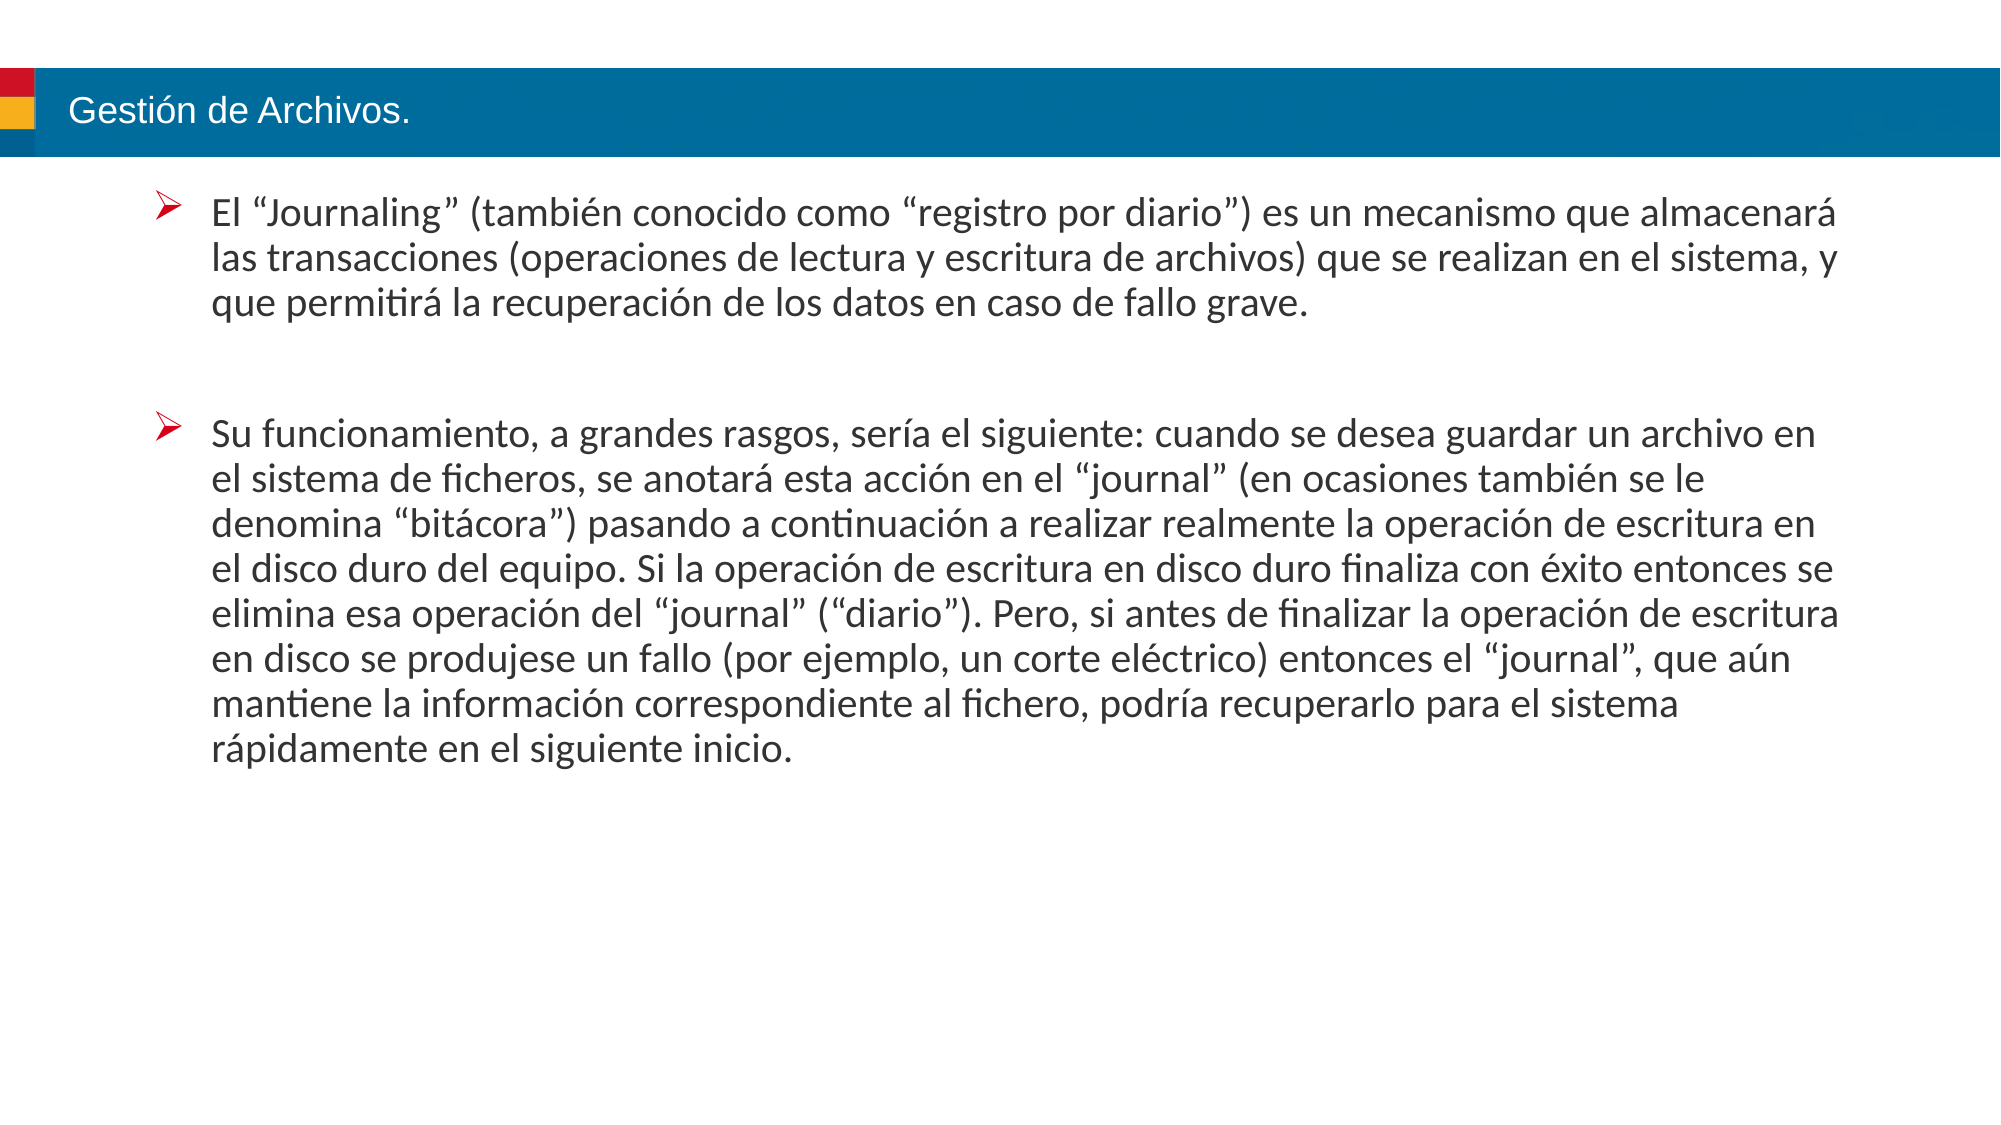

# Gestión de Archivos.
El “Journaling” (también conocido como “registro por diario”) es un mecanismo que almacenará las transacciones (operaciones de lectura y escritura de archivos) que se realizan en el sistema, y que permitirá la recuperación de los datos en caso de fallo grave.

Su funcionamiento, a grandes rasgos, sería el siguiente: cuando se desea guardar un archivo en el sistema de ficheros, se anotará esta acción en el “journal” (en ocasiones también se le denomina “bitácora”) pasando a continuación a realizar realmente la operación de escritura en el disco duro del equipo. Si la operación de escritura en disco duro finaliza con éxito entonces se elimina esa operación del “journal” (“diario”). Pero, si antes de finalizar la operación de escritura en disco se produjese un fallo (por ejemplo, un corte eléctrico) entonces el “journal”, que aún mantiene la información correspondiente al fichero, podría recuperarlo para el sistema rápidamente en el siguiente inicio.